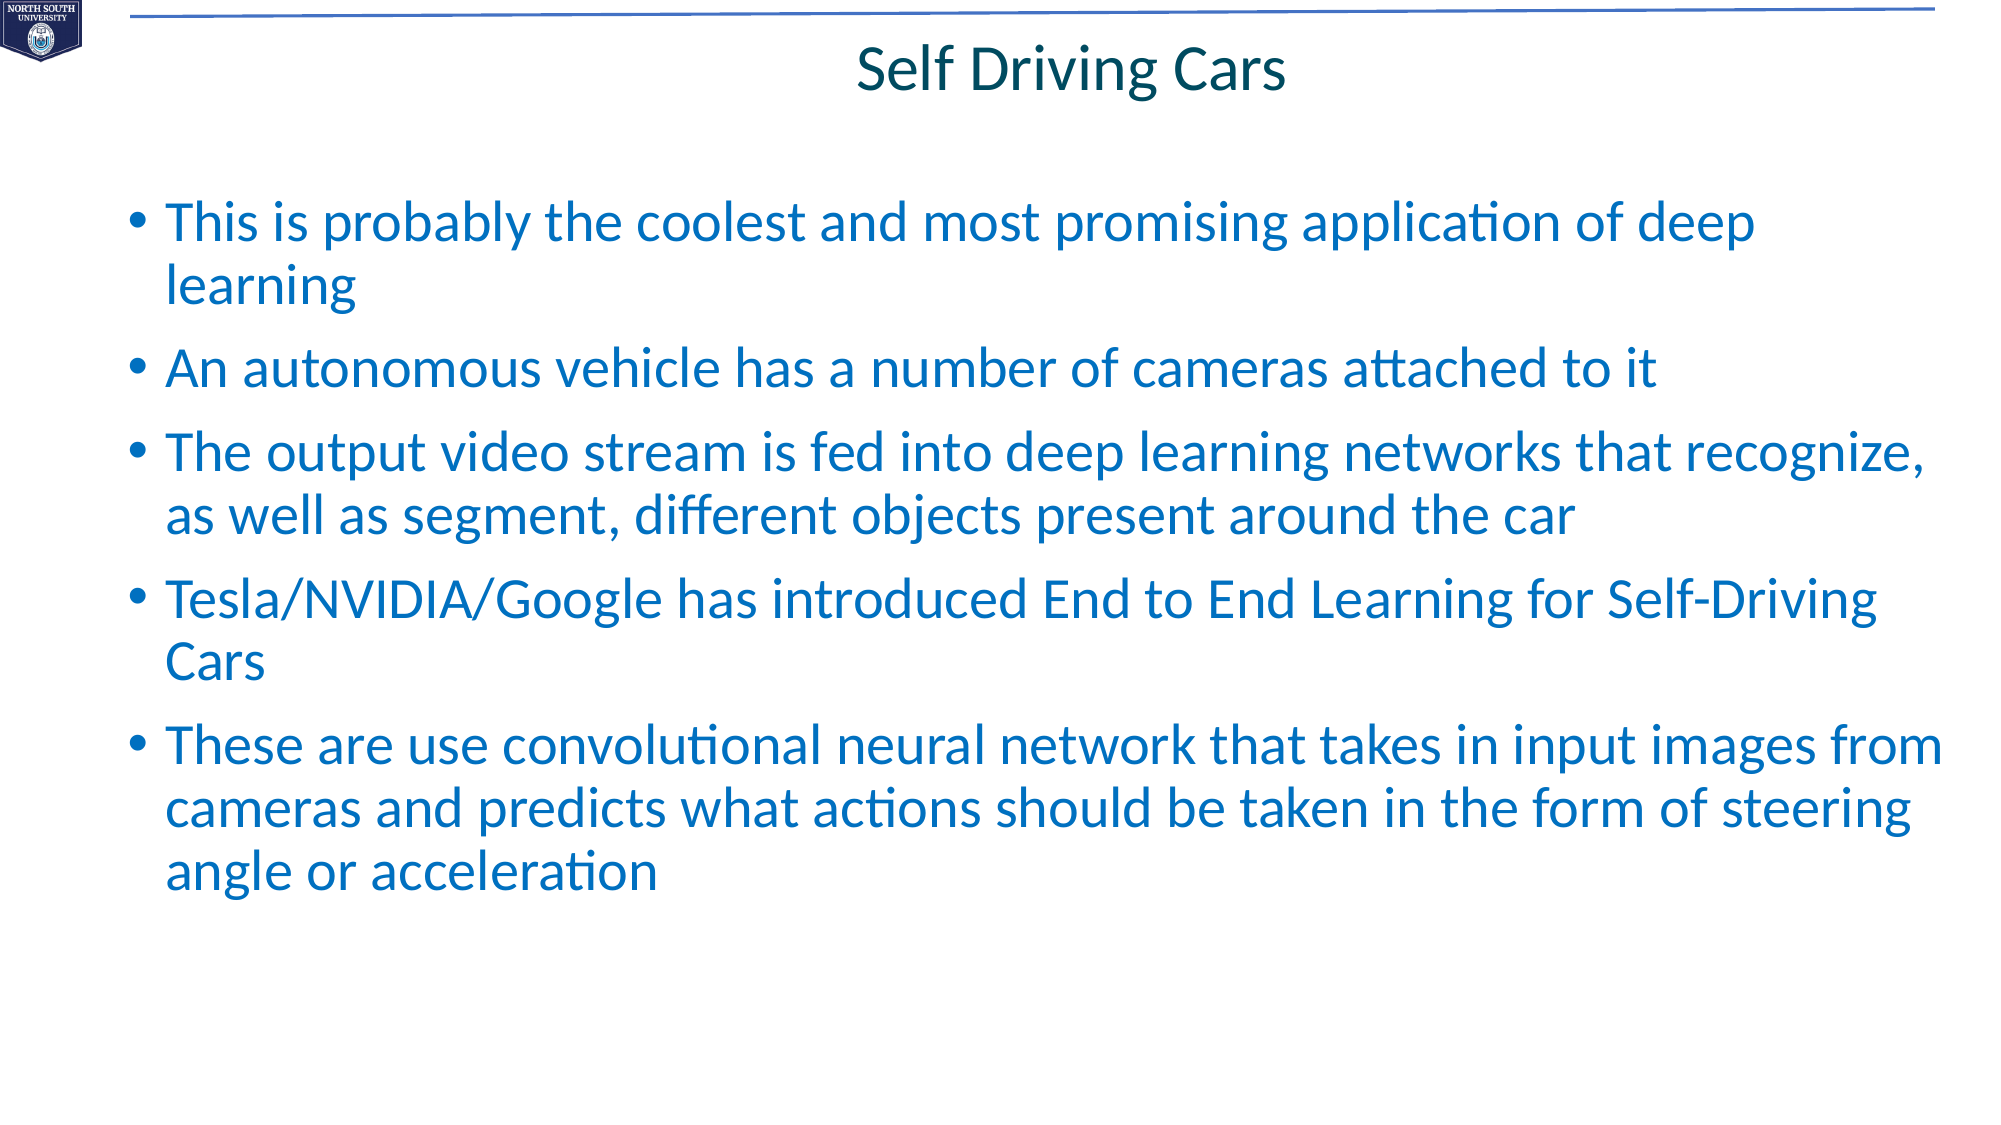

# Self Driving Cars
This is probably the coolest and most promising application of deep learning
An autonomous vehicle has a number of cameras attached to it
The output video stream is fed into deep learning networks that recognize, as well as segment, different objects present around the car
Tesla/NVIDIA/Google has introduced End to End Learning for Self-Driving Cars
These are use convolutional neural network that takes in input images from cameras and predicts what actions should be taken in the form of steering angle or acceleration